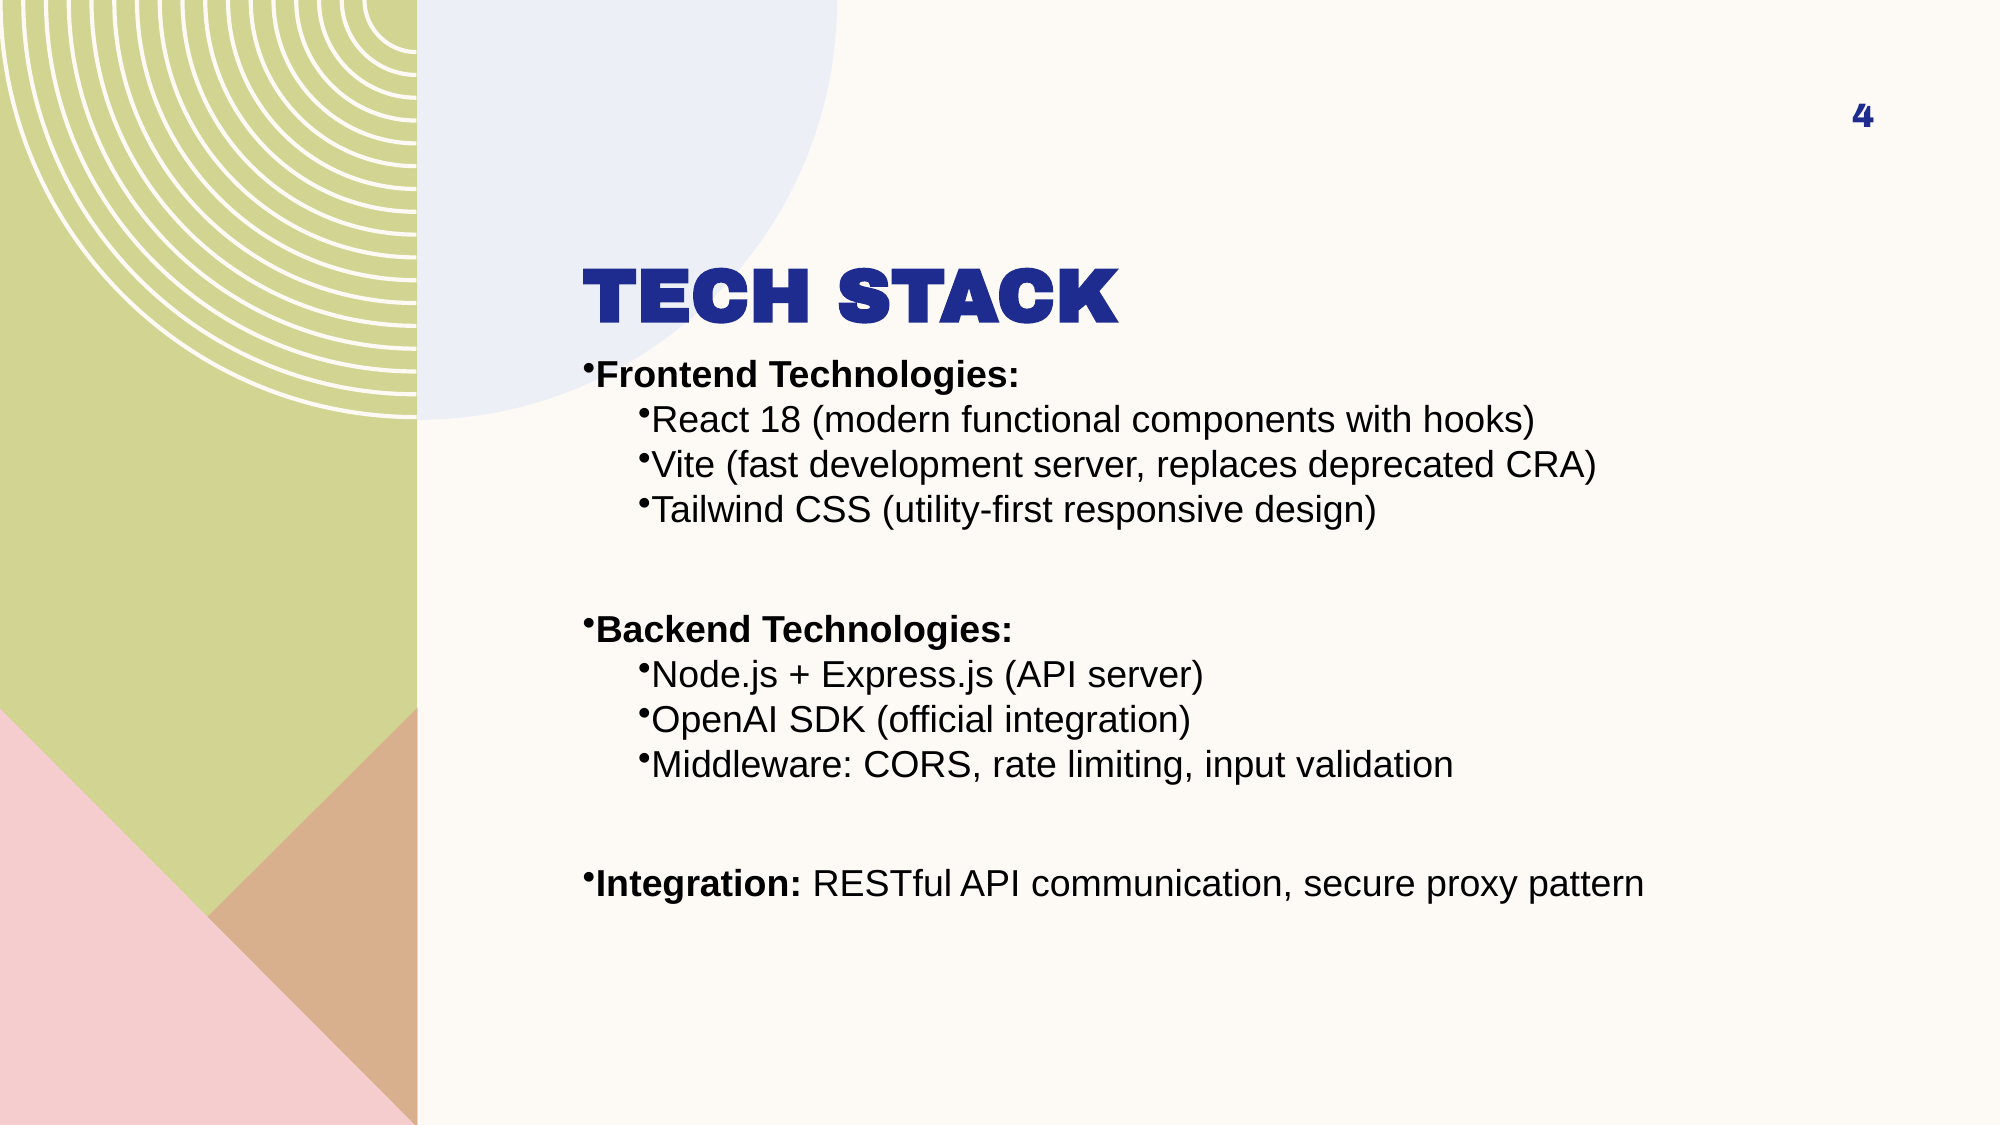

4
# Tech Stack
Frontend Technologies:
React 18 (modern functional components with hooks)
Vite (fast development server, replaces deprecated CRA)
Tailwind CSS (utility-first responsive design)

Backend Technologies:
Node.js + Express.js (API server)
OpenAI SDK (official integration)
Middleware: CORS, rate limiting, input validation

Integration: RESTful API communication, secure proxy pattern